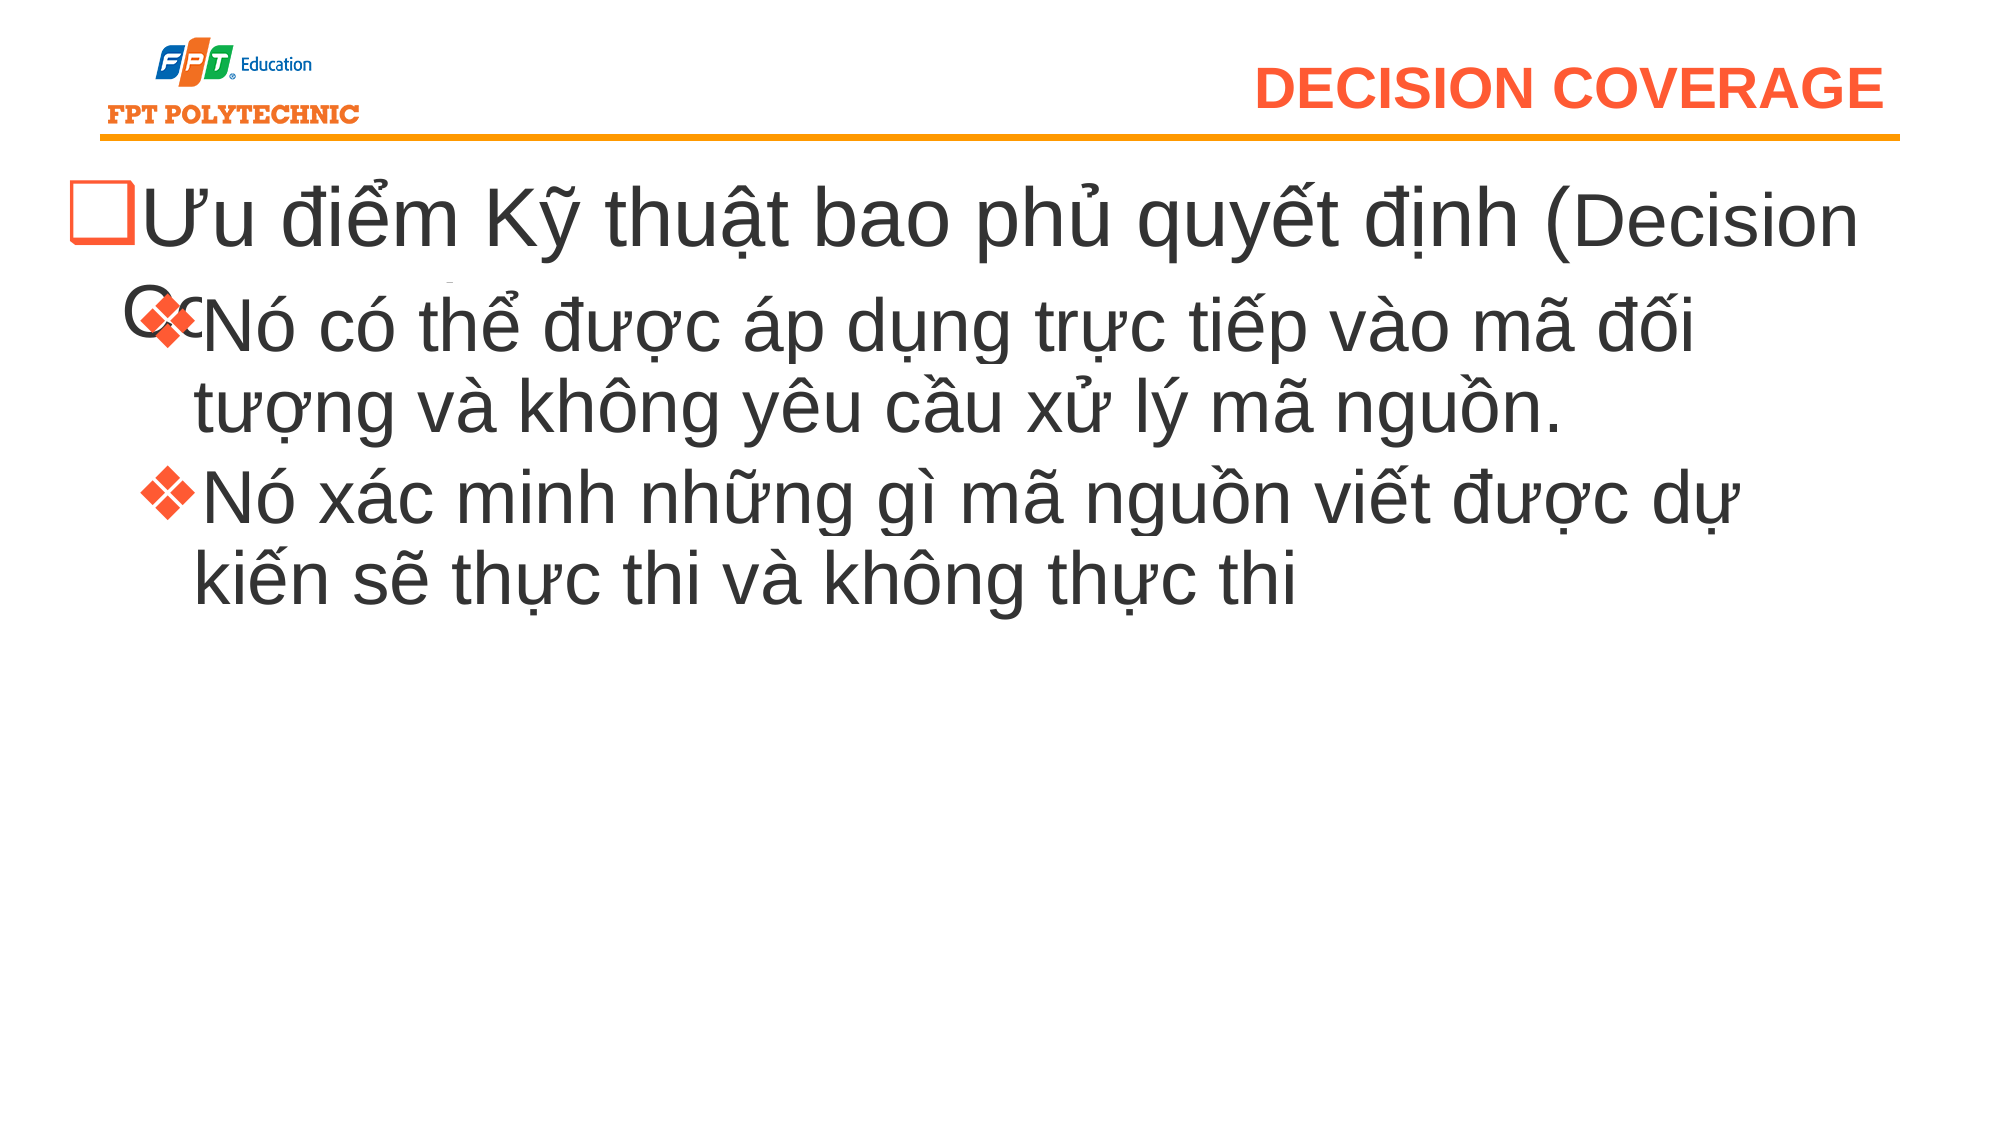

# decision coverage
Ưu điểm Kỹ thuật bao phủ quyết định (Decision Coverage)
Nó có thể được áp dụng trực tiếp vào mã đối tượng và không yêu cầu xử lý mã nguồn.
Nó xác minh những gì mã nguồn viết được dự kiến ​​sẽ thực thi và không thực thi